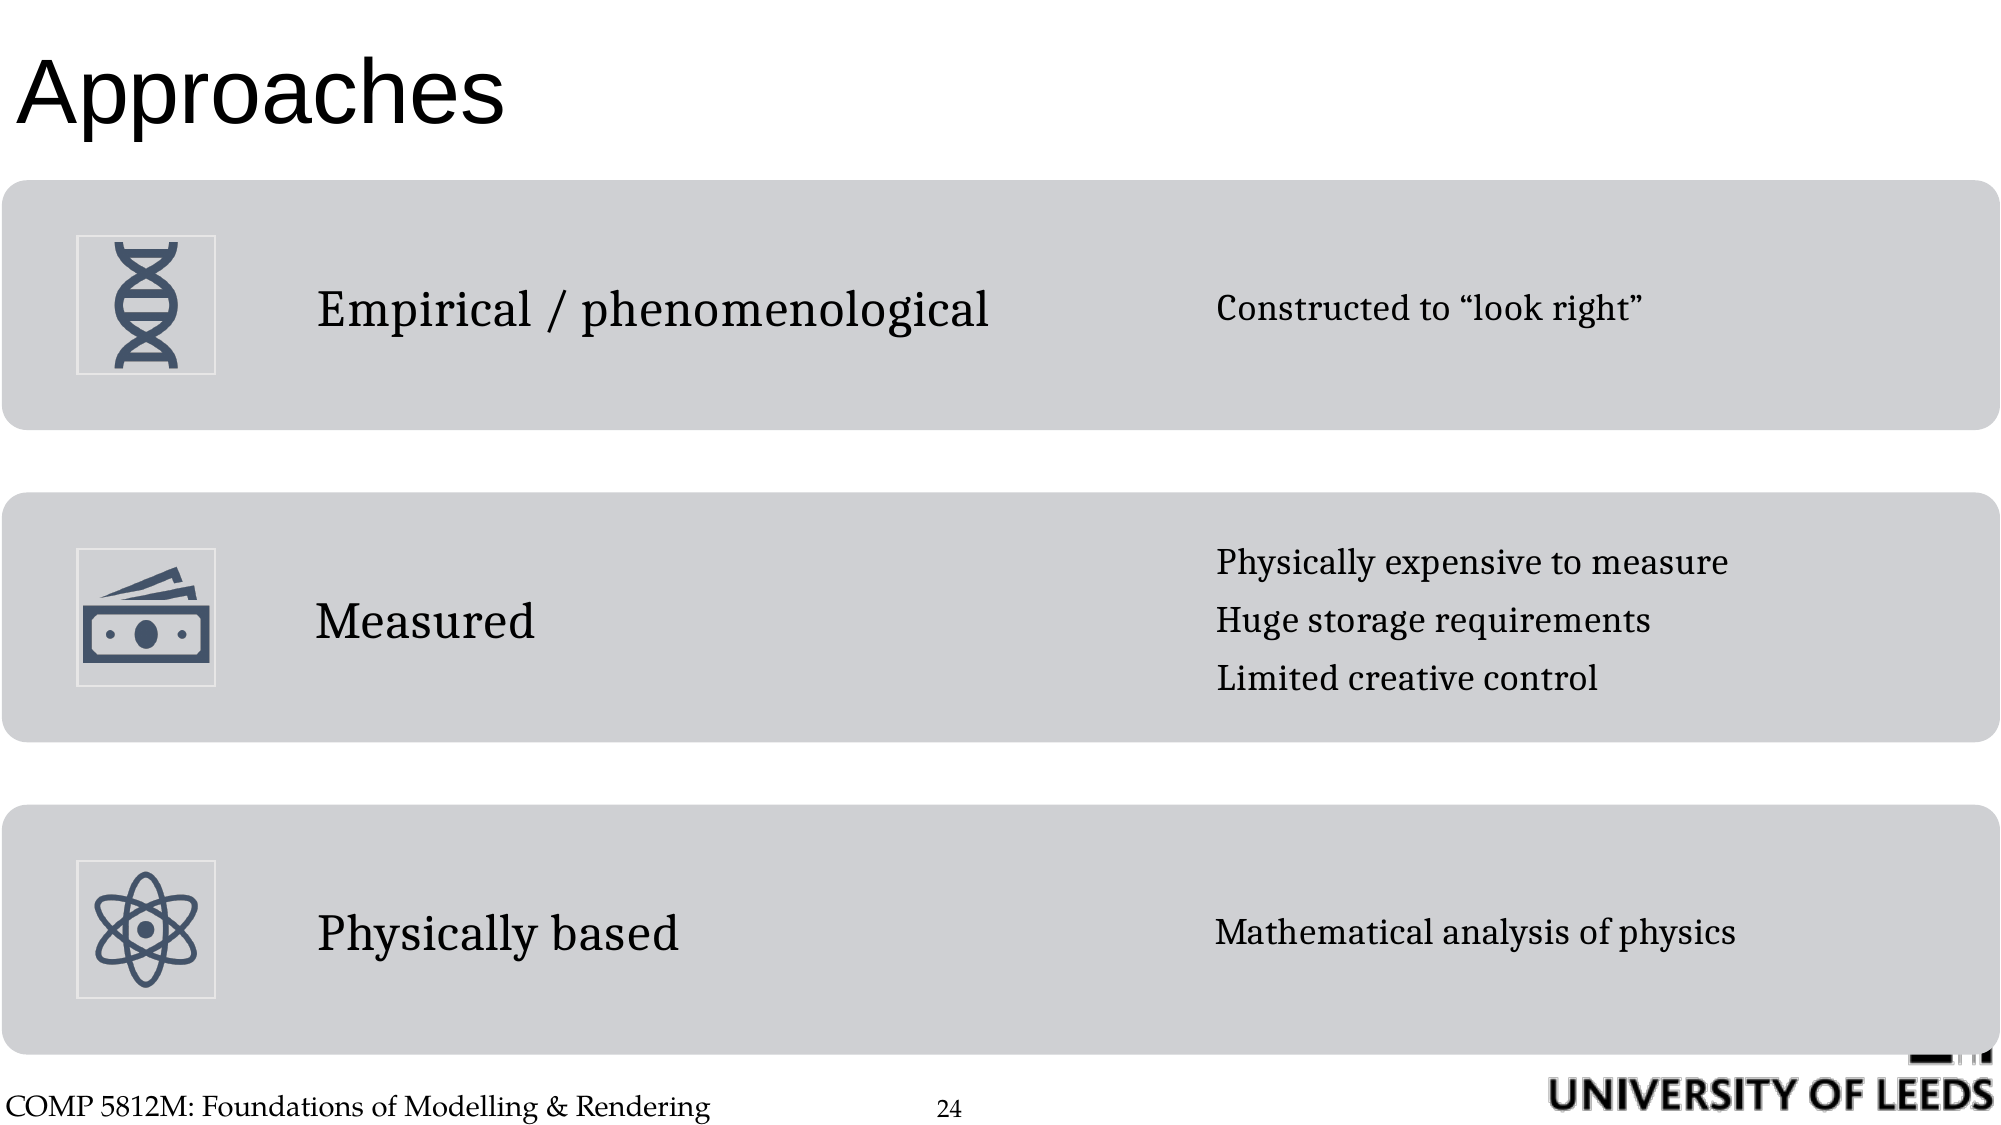

# Approaches
Empirical / phenomenological
Constructed to “look right”
Measured
Physically expensive to measure
Huge storage requirements
Limited creative control
Physically based
Mathematical analysis of physics